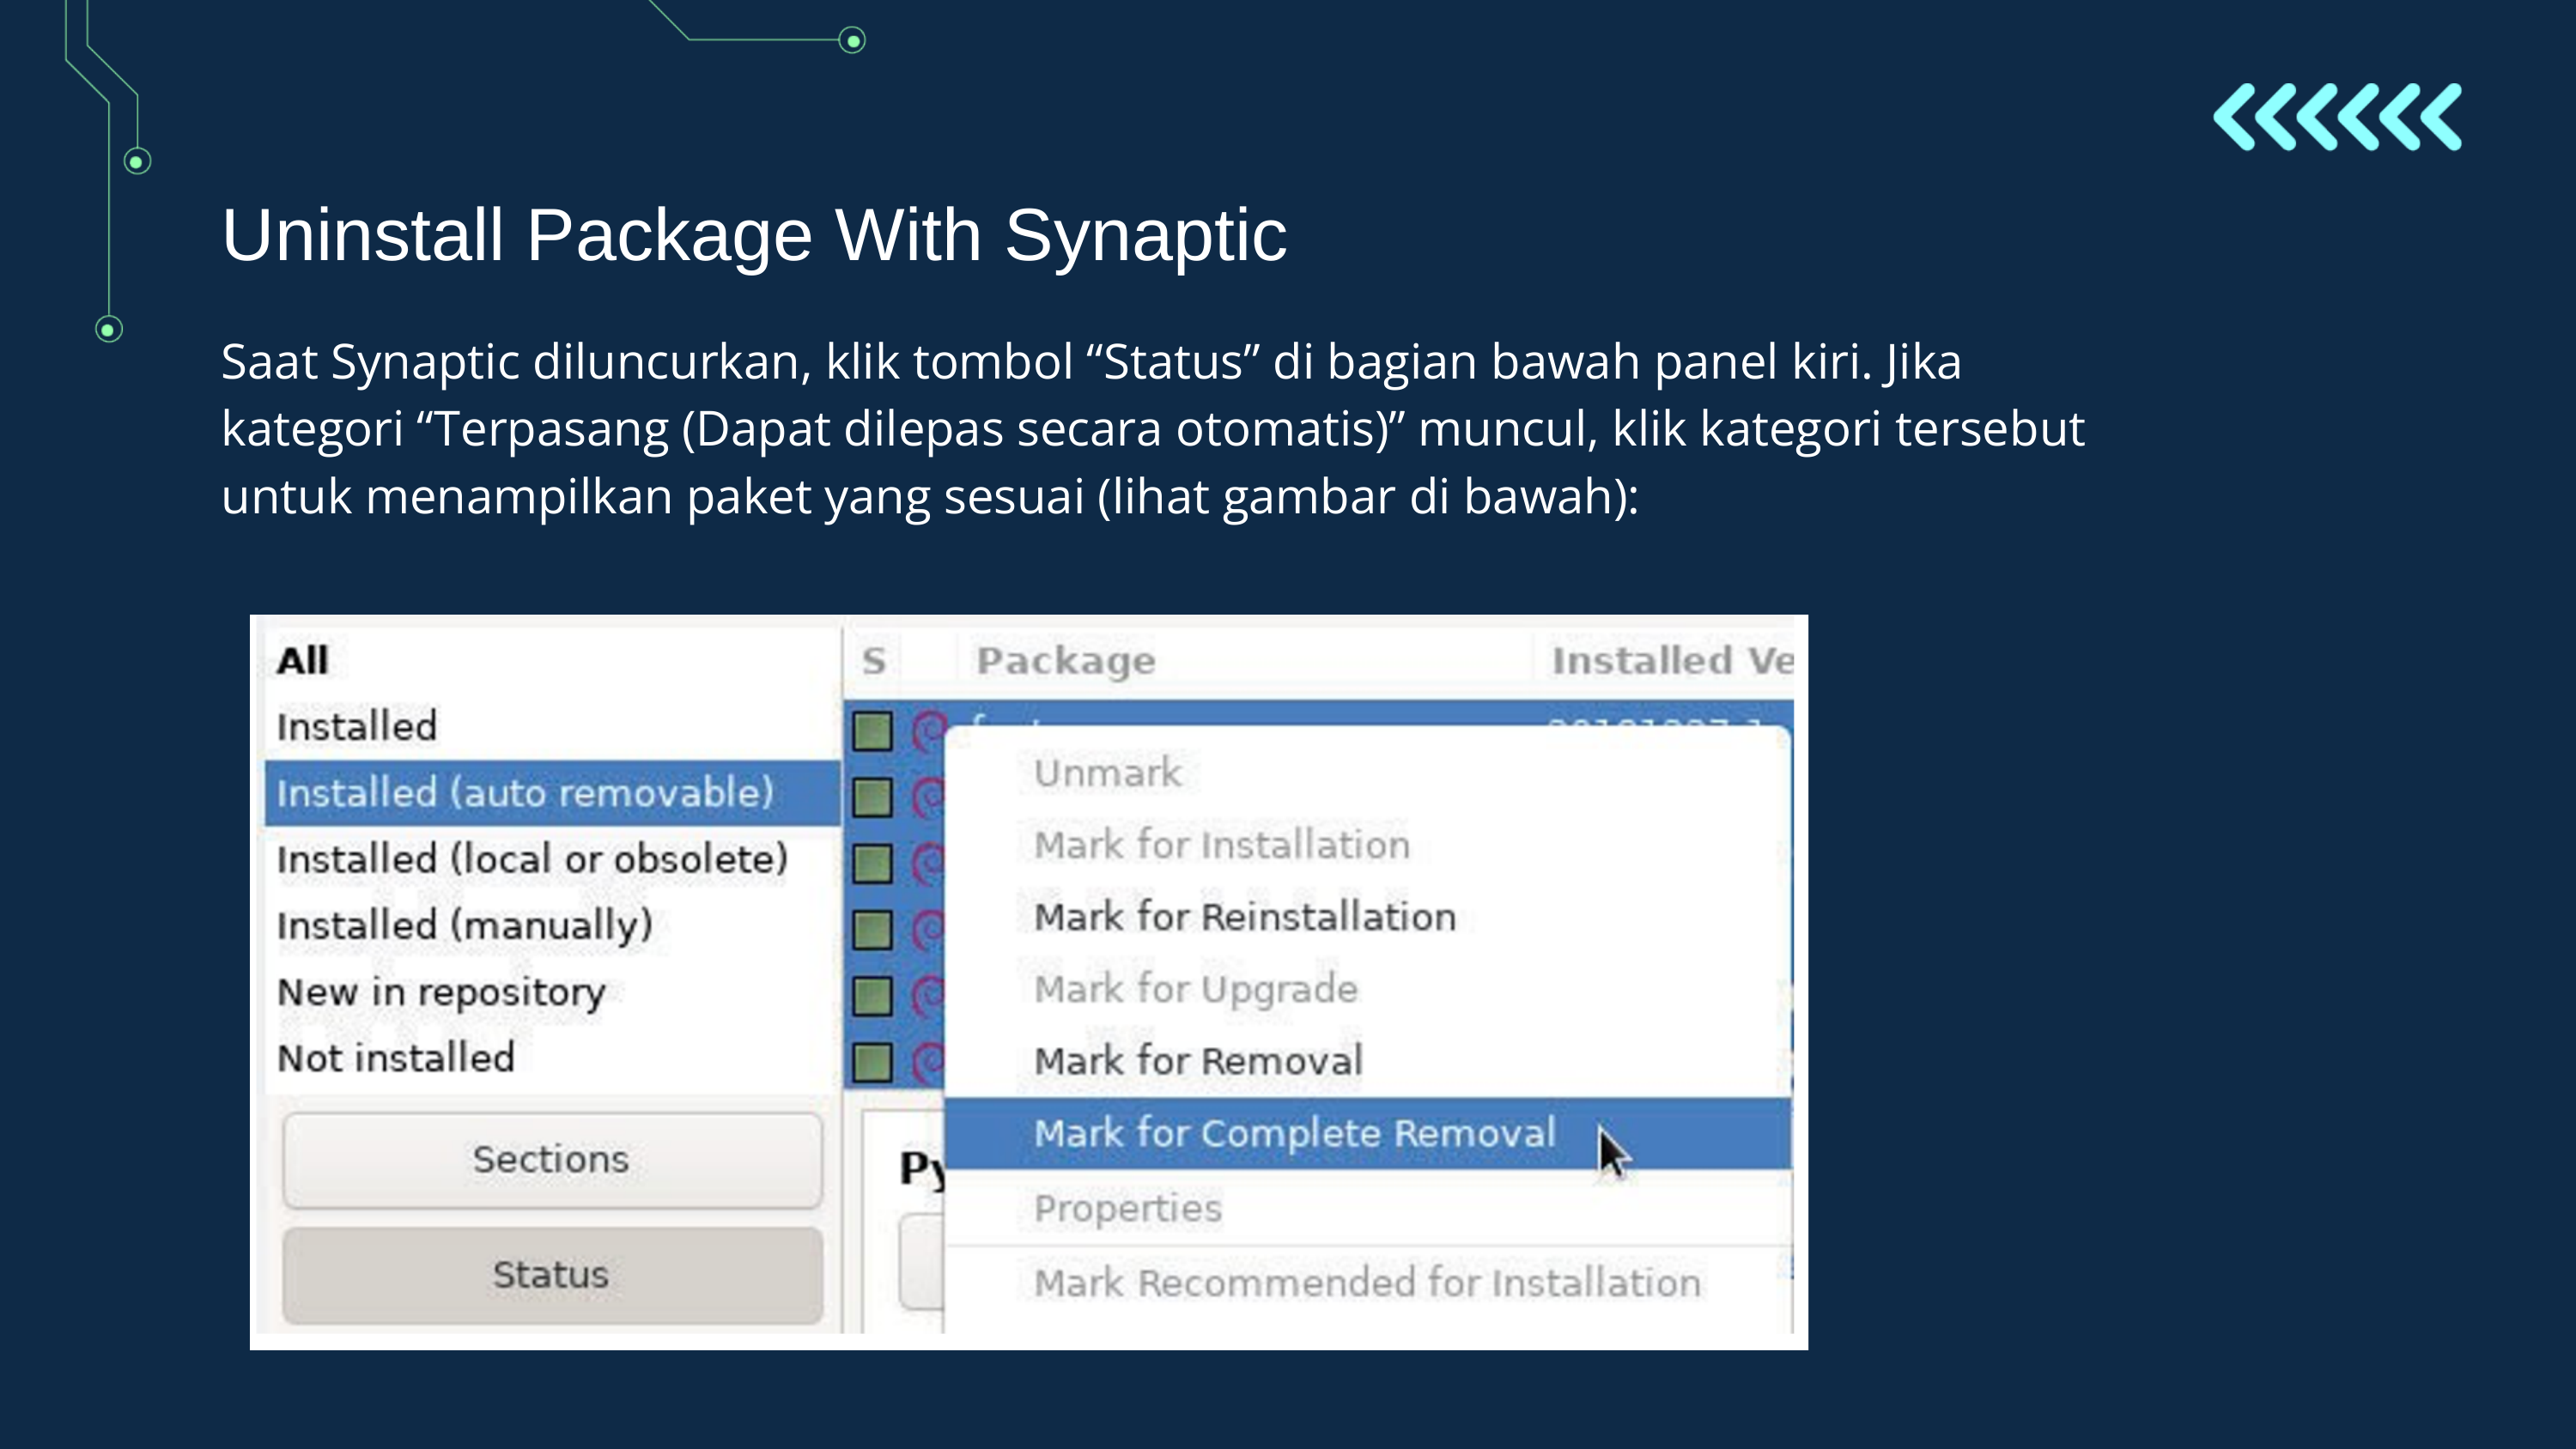

Uninstall Package With Synaptic
Saat Synaptic diluncurkan, klik tombol “Status” di bagian bawah panel kiri. Jika kategori “Terpasang (Dapat dilepas secara otomatis)” muncul, klik kategori tersebut untuk menampilkan paket yang sesuai (lihat gambar di bawah):